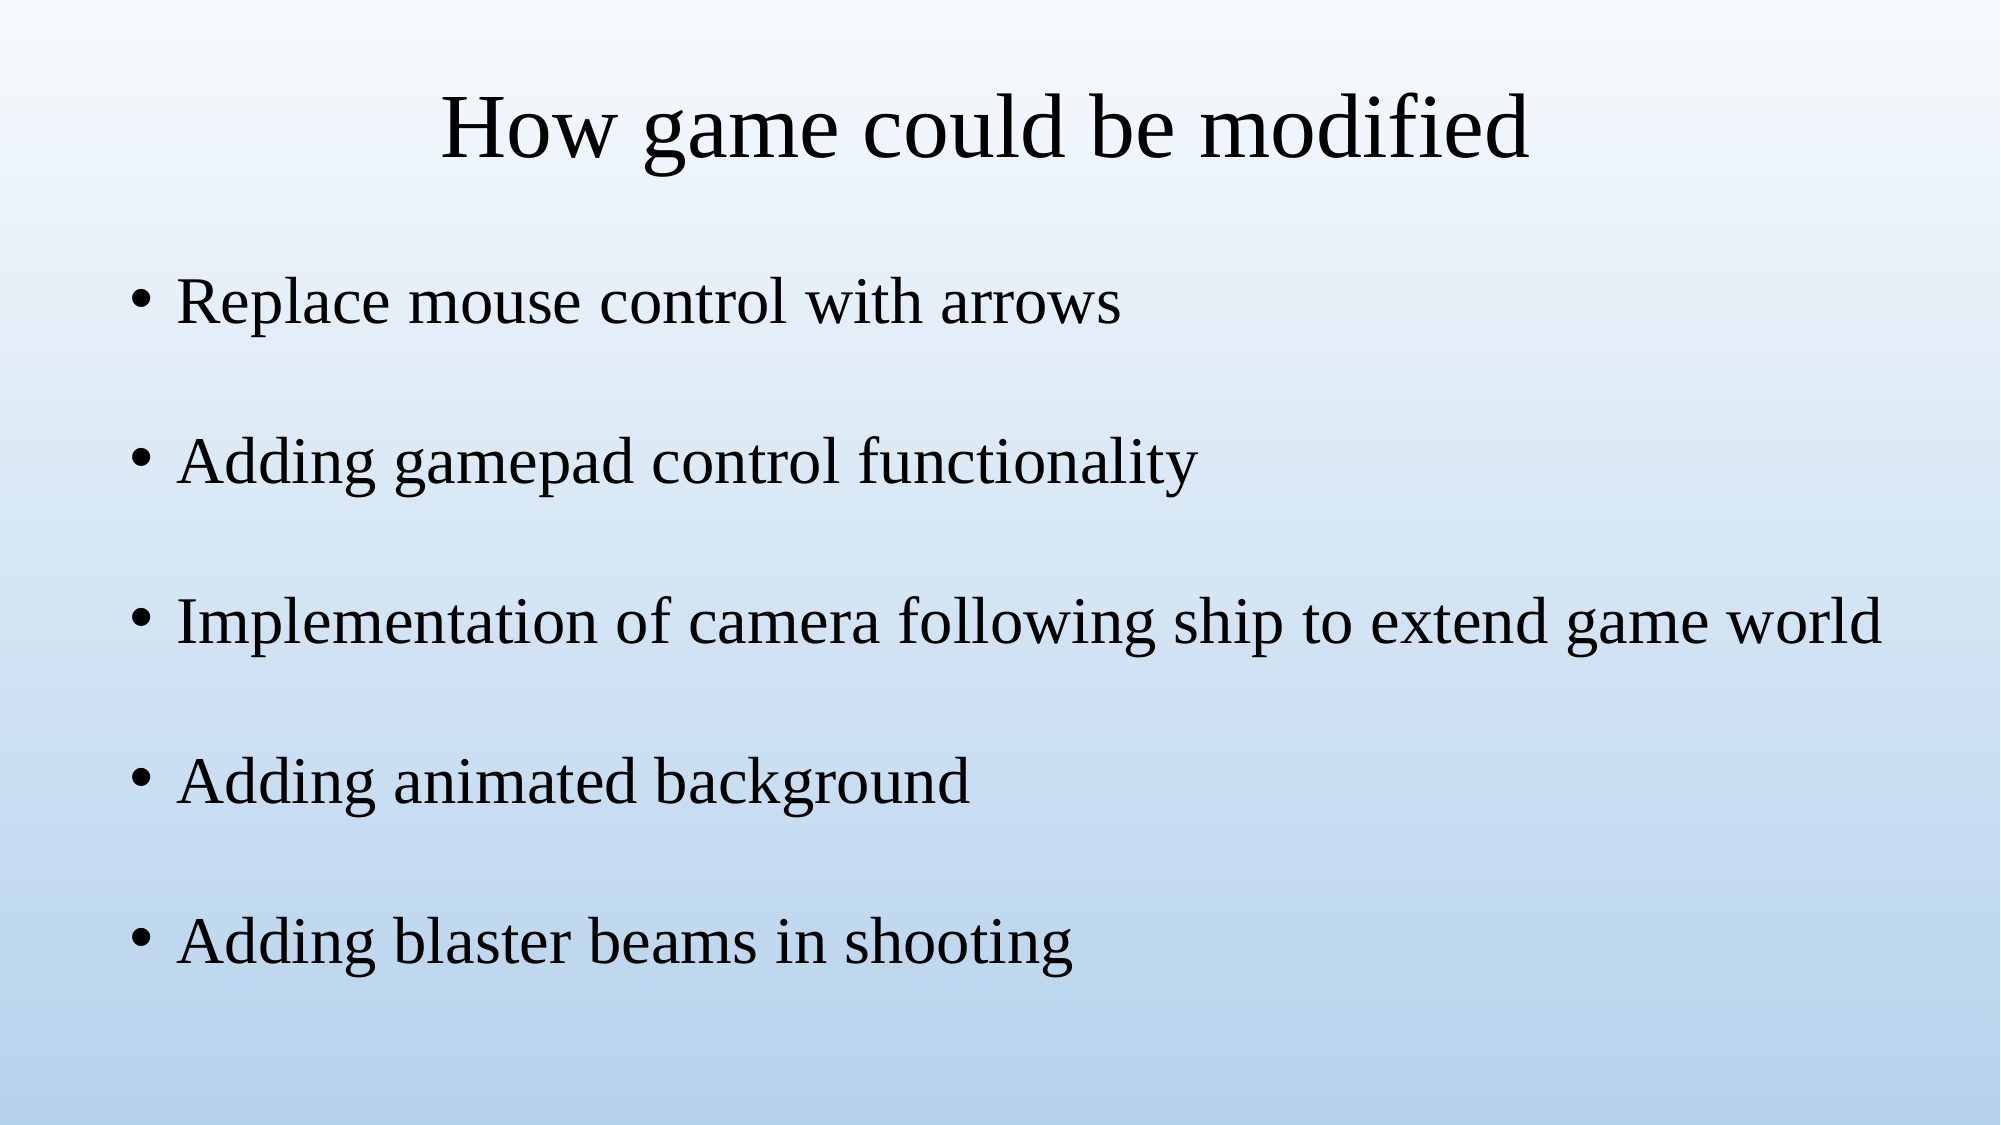

# How game could be modified
Replace mouse control with arrows

Adding gamepad control functionality

Implementation of camera following ship to extend game world

Adding animated background

Adding blaster beams in shooting